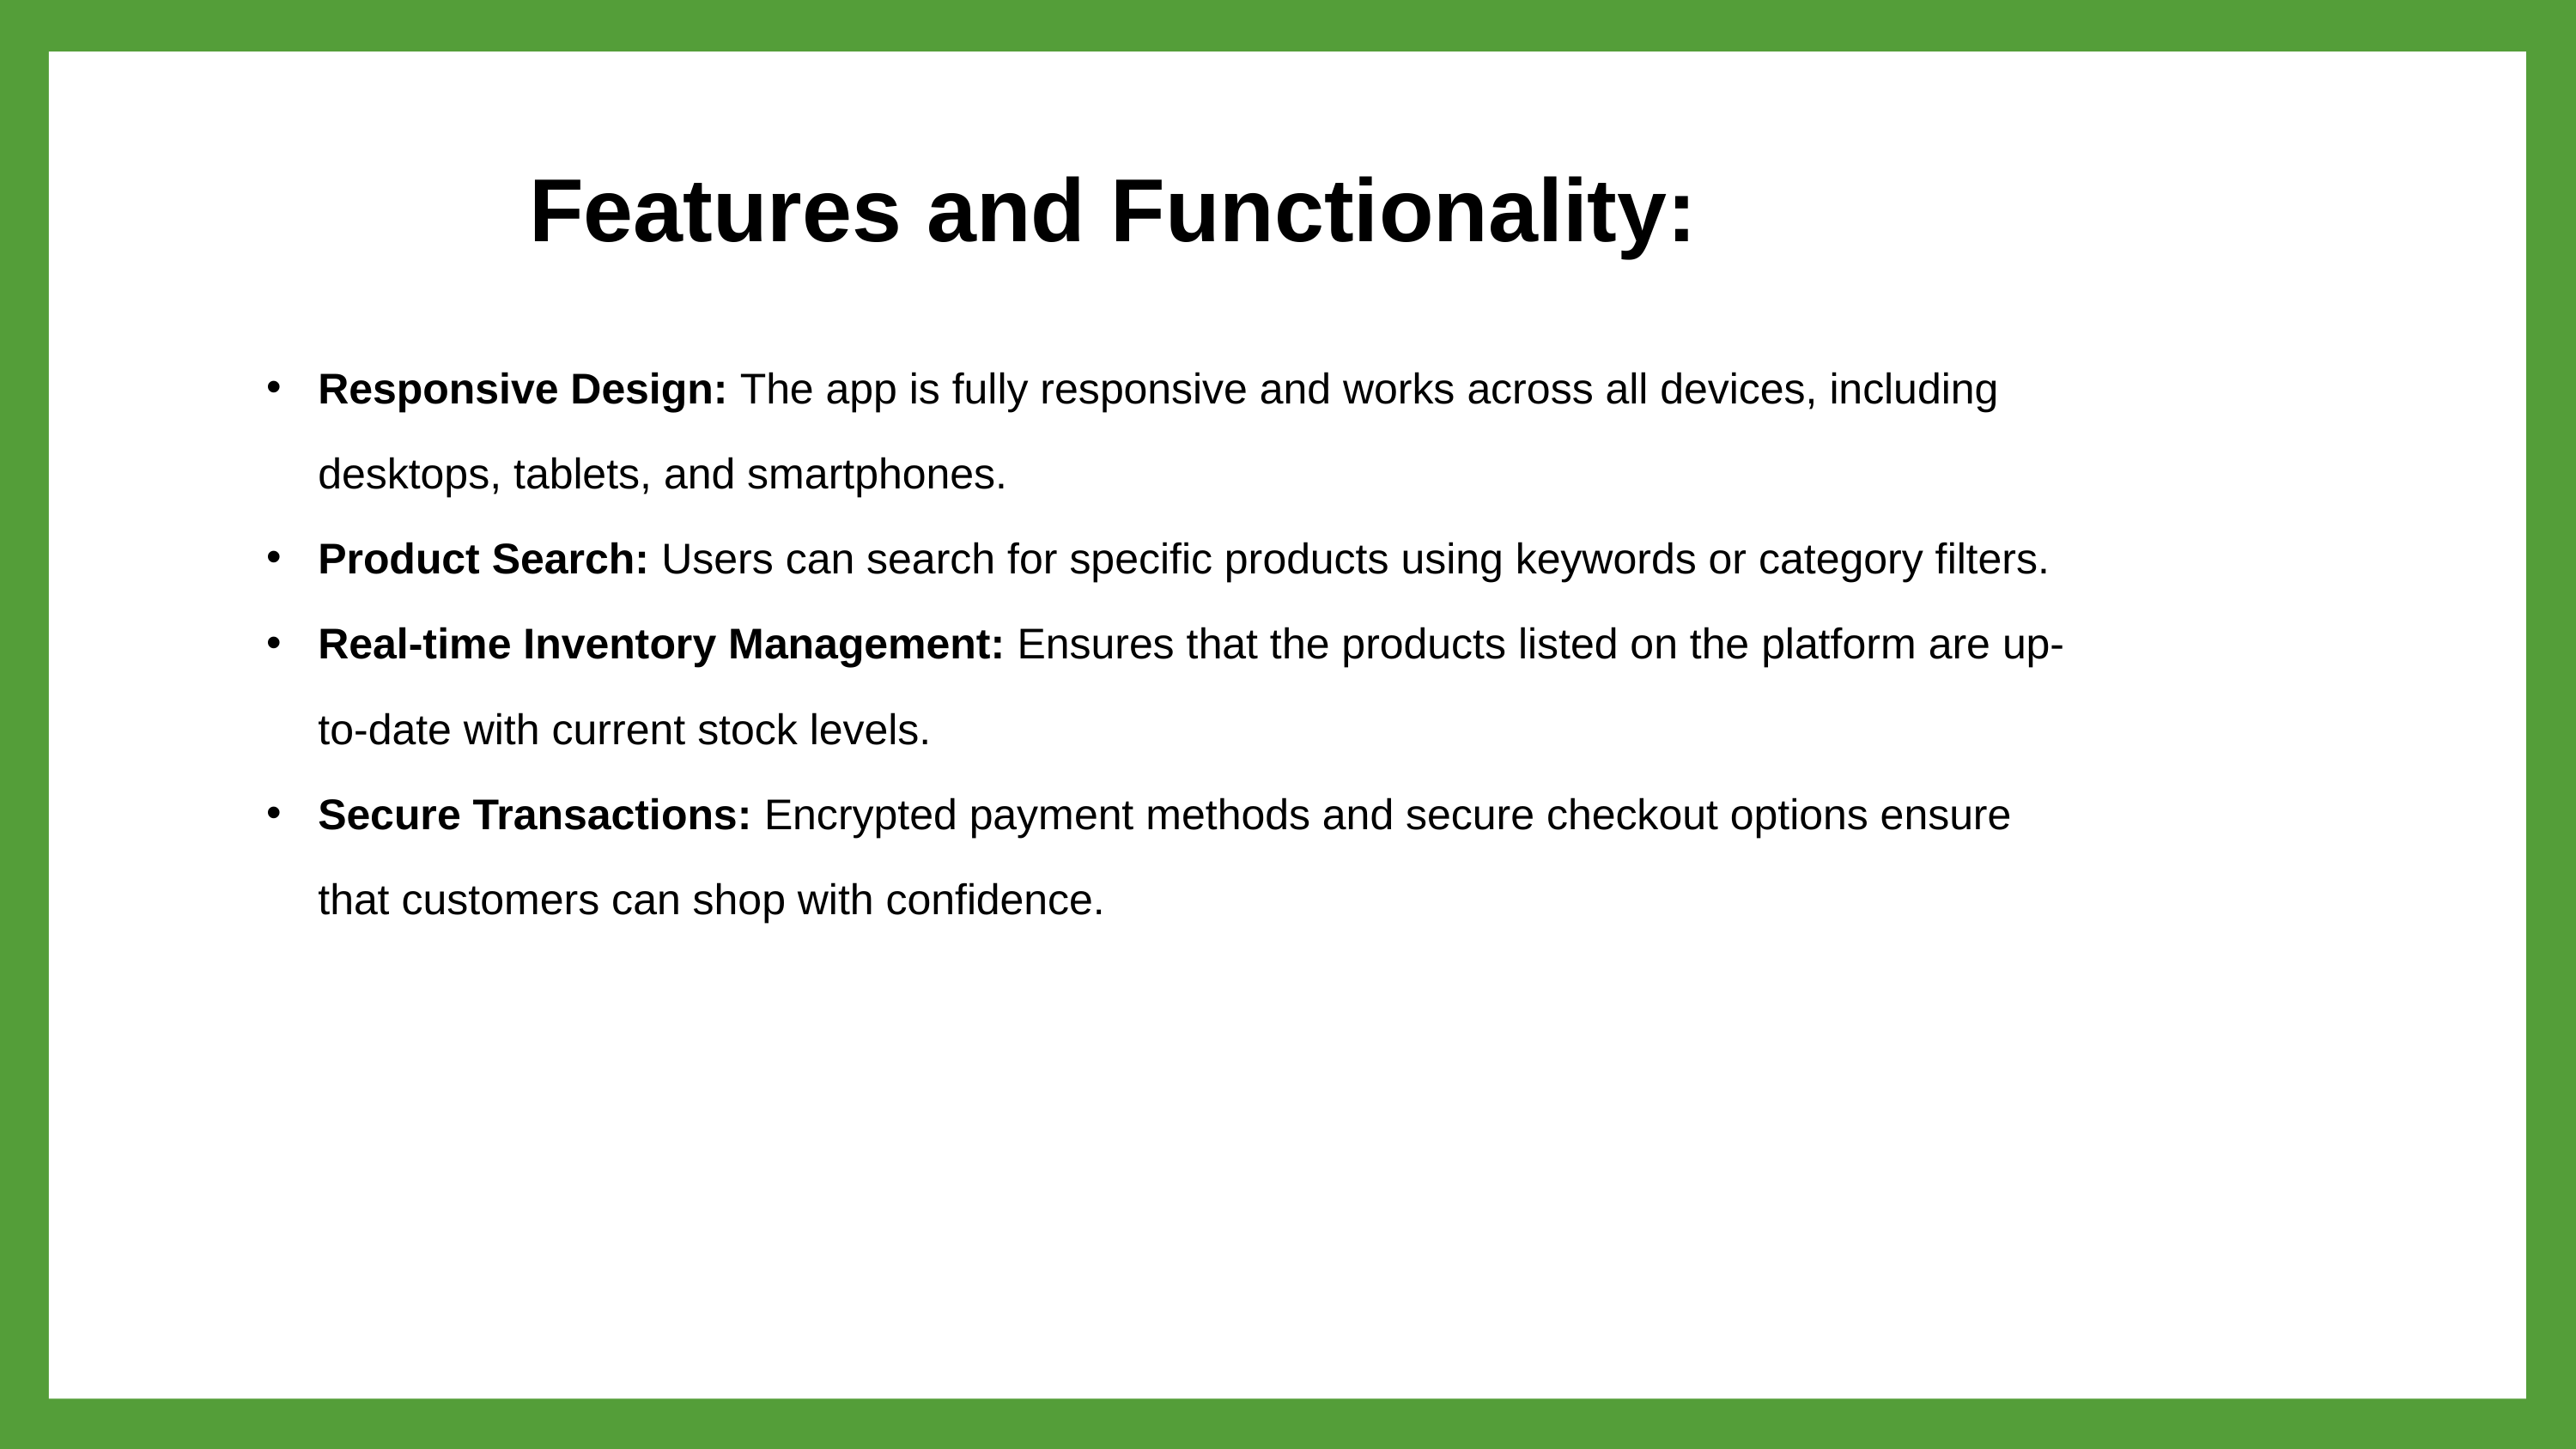

Features and Functionality:
Responsive Design: The app is fully responsive and works across all devices, including desktops, tablets, and smartphones.
Product Search: Users can search for specific products using keywords or category filters.
Real-time Inventory Management: Ensures that the products listed on the platform are up-to-date with current stock levels.
Secure Transactions: Encrypted payment methods and secure checkout options ensure that customers can shop with confidence.